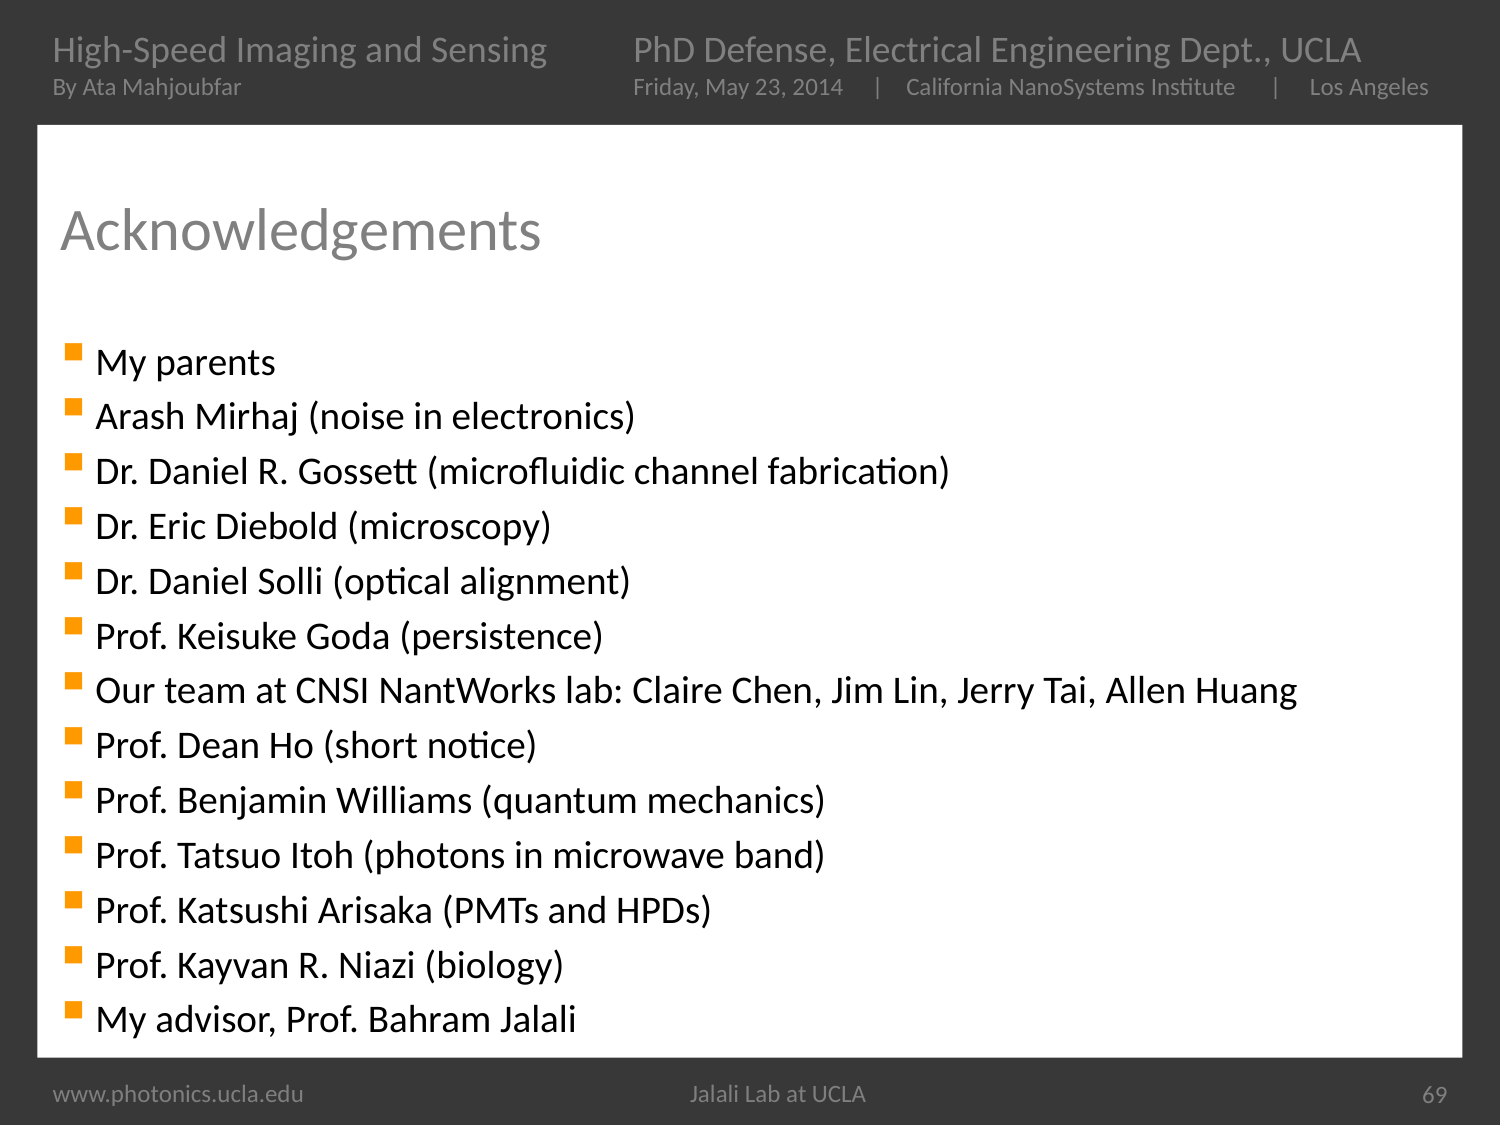

# Acknowledgements
My parents
Arash Mirhaj (noise in electronics)
Dr. Daniel R. Gossett (microfluidic channel fabrication)
Dr. Eric Diebold (microscopy)
Dr. Daniel Solli (optical alignment)
Prof. Keisuke Goda (persistence)
Our team at CNSI NantWorks lab: Claire Chen, Jim Lin, Jerry Tai, Allen Huang
Prof. Dean Ho (short notice)
Prof. Benjamin Williams (quantum mechanics)
Prof. Tatsuo Itoh (photons in microwave band)
Prof. Katsushi Arisaka (PMTs and HPDs)
Prof. Kayvan R. Niazi (biology)
My advisor, Prof. Bahram Jalali

69